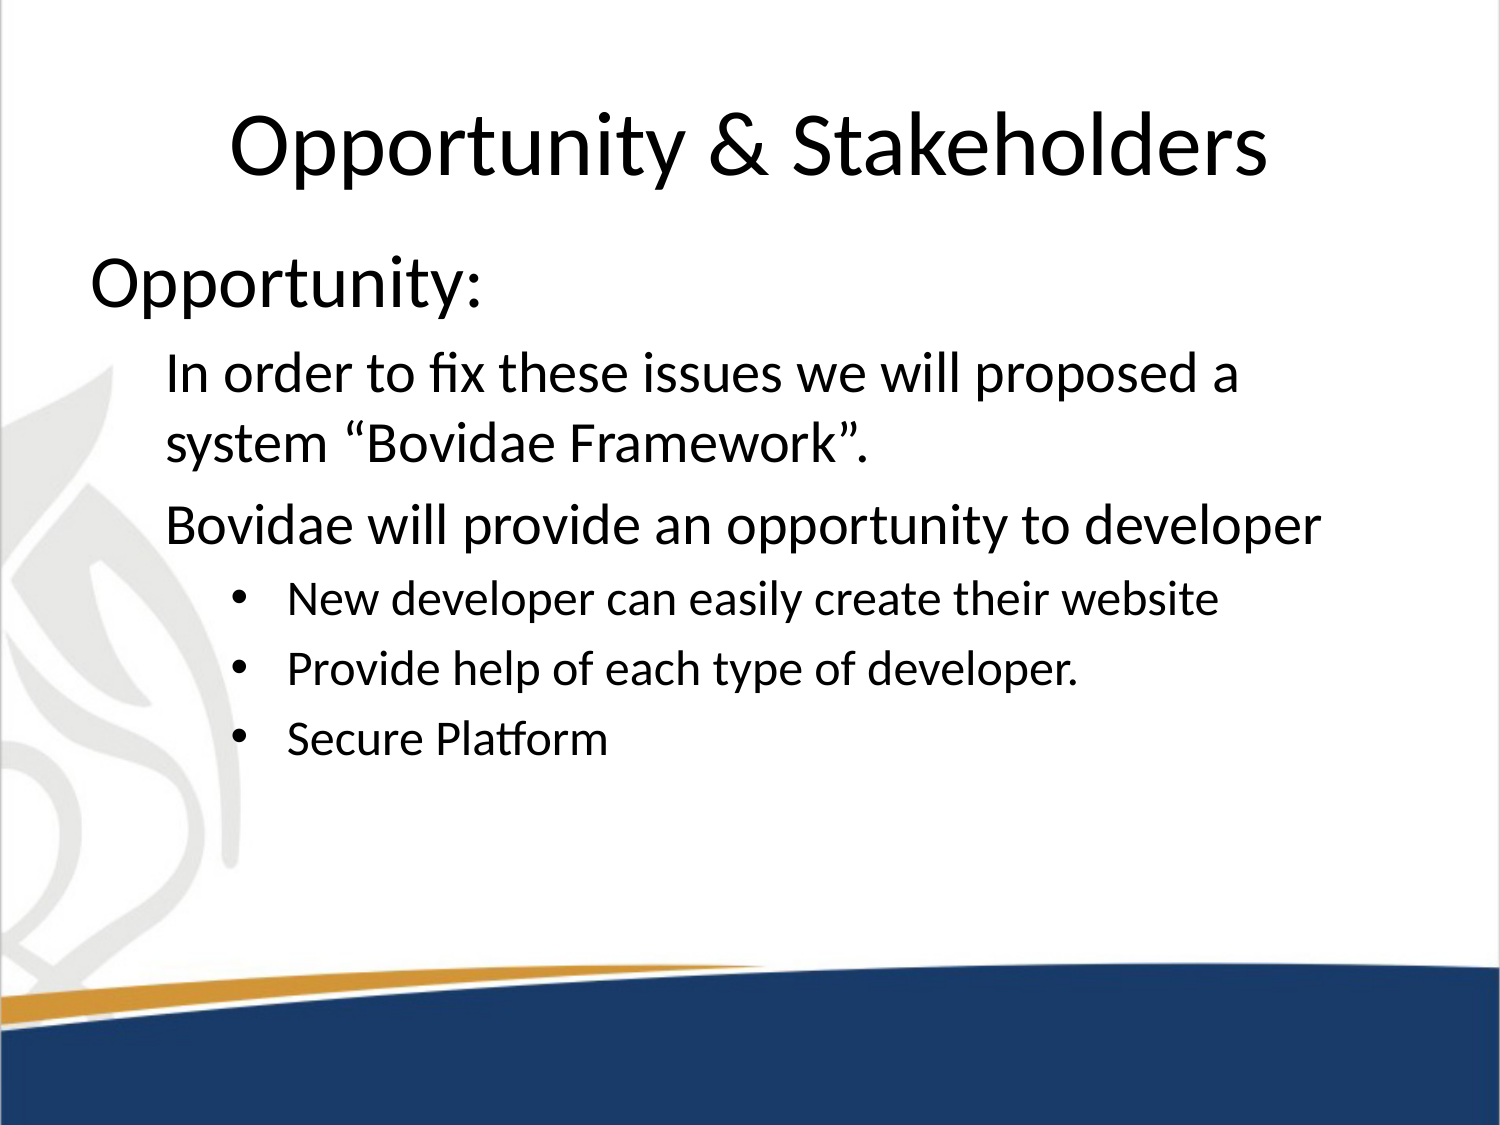

# Opportunity & Stakeholders
Opportunity:
In order to fix these issues we will proposed a system “Bovidae Framework”.
Bovidae will provide an opportunity to developer
New developer can easily create their website
Provide help of each type of developer.
Secure Platform